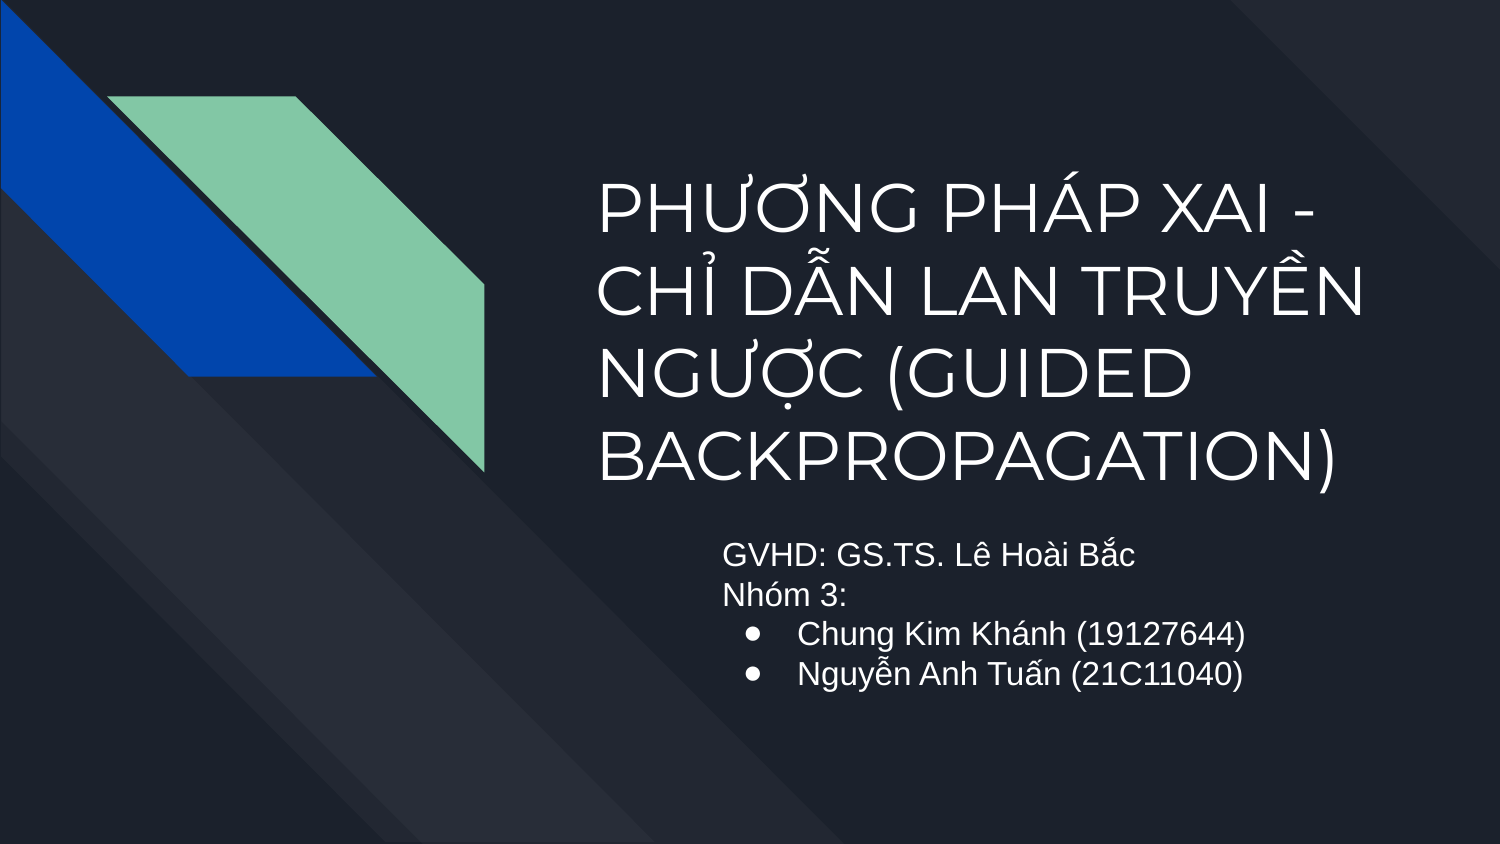

# PHƯƠNG PHÁP XAI - CHỈ DẪN LAN TRUYỀN NGƯỢC (GUIDED BACKPROPAGATION)
GVHD: GS.TS. Lê Hoài Bắc
Nhóm 3:
Chung Kim Khánh (19127644)
Nguyễn Anh Tuấn (21C11040)